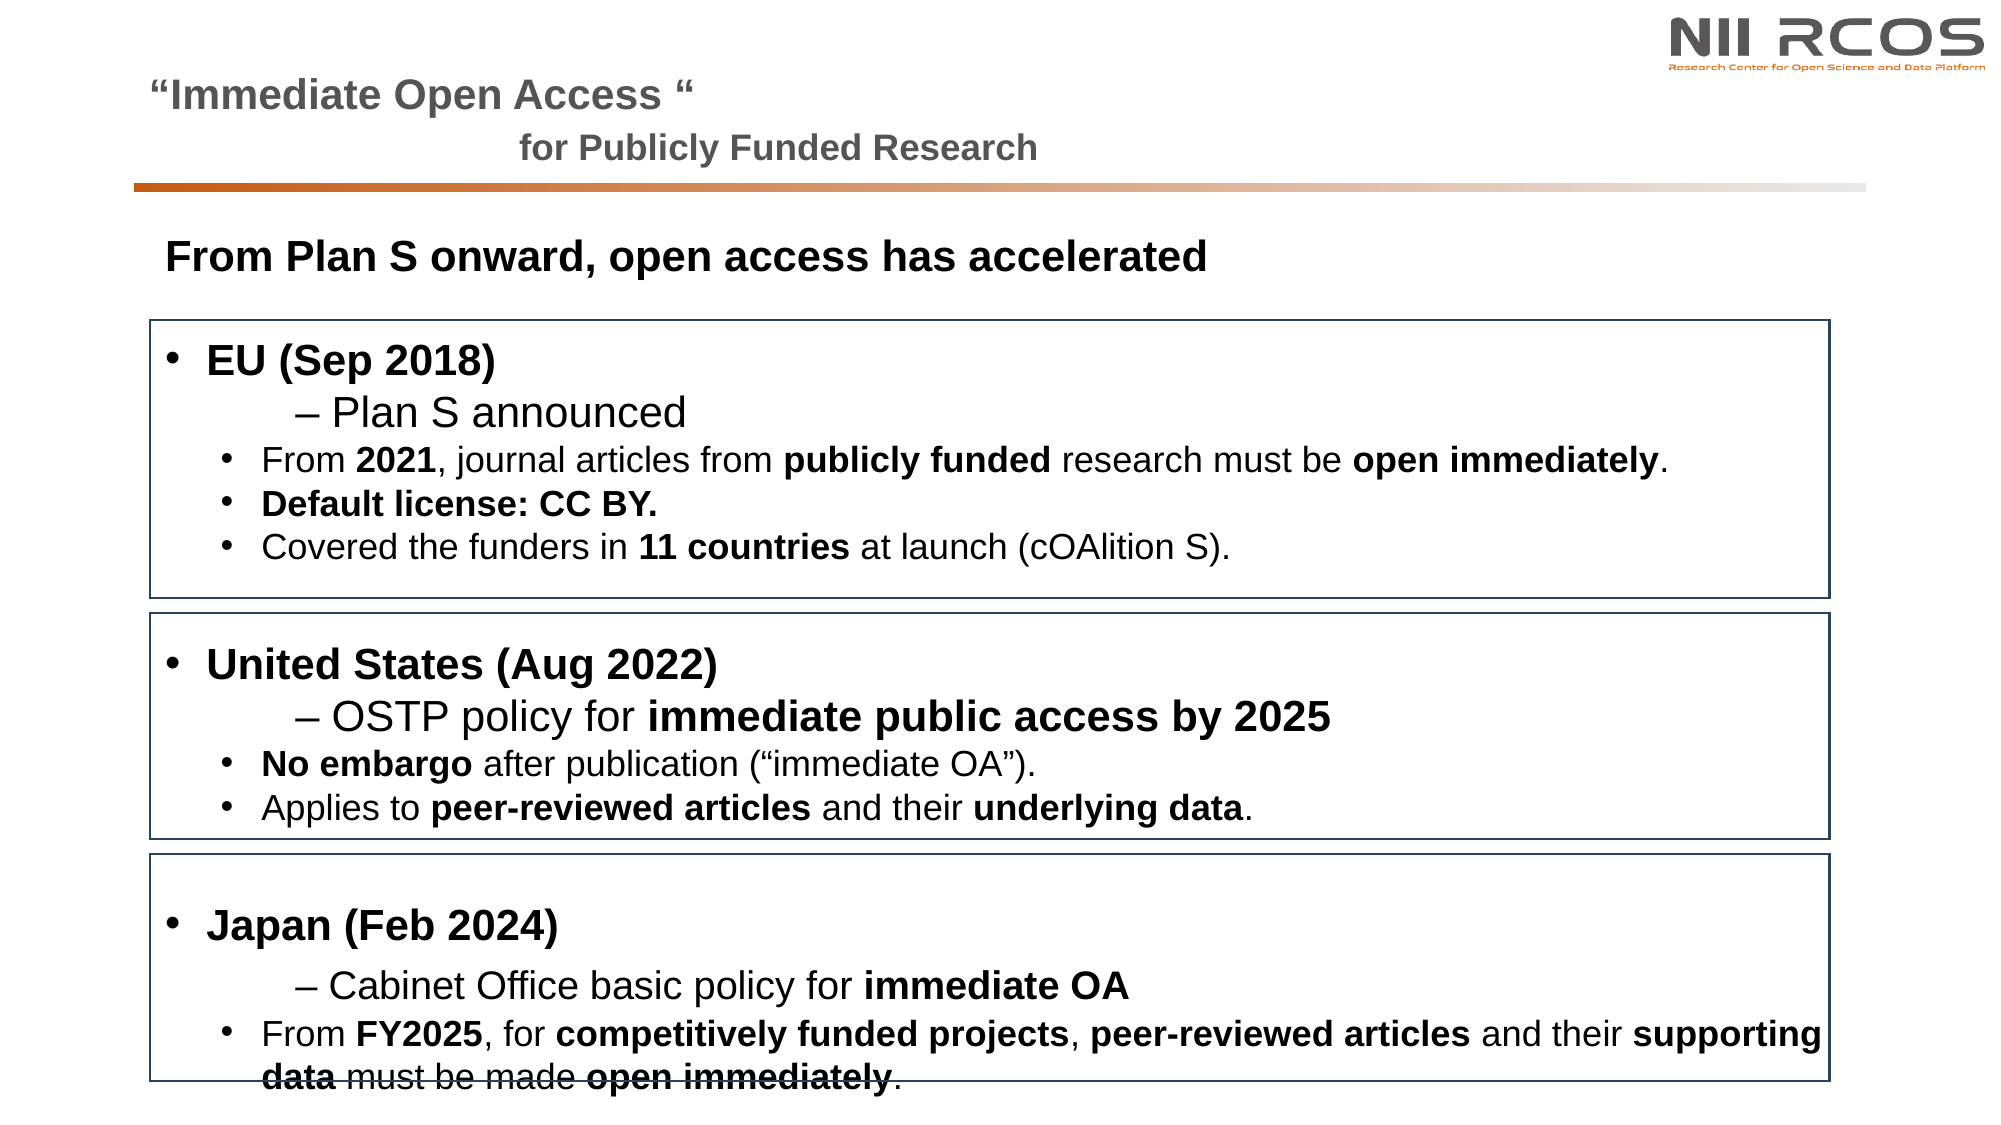

# “Immediate Open Access “ for Publicly Funded Research
From Plan S onward, open access has accelerated

EU (Sep 2018)
	– Plan S announced
From 2021, journal articles from publicly funded research must be open immediately.
Default license: CC BY.
Covered the funders in 11 countries at launch (cOAlition S).

United States (Aug 2022)
	– OSTP policy for immediate public access by 2025
No embargo after publication (“immediate OA”).
Applies to peer-reviewed articles and their underlying data.

Japan (Feb 2024)
	– Cabinet Office basic policy for immediate OA
From FY2025, for competitively funded projects, peer-reviewed articles and their supporting data must be made open immediately.